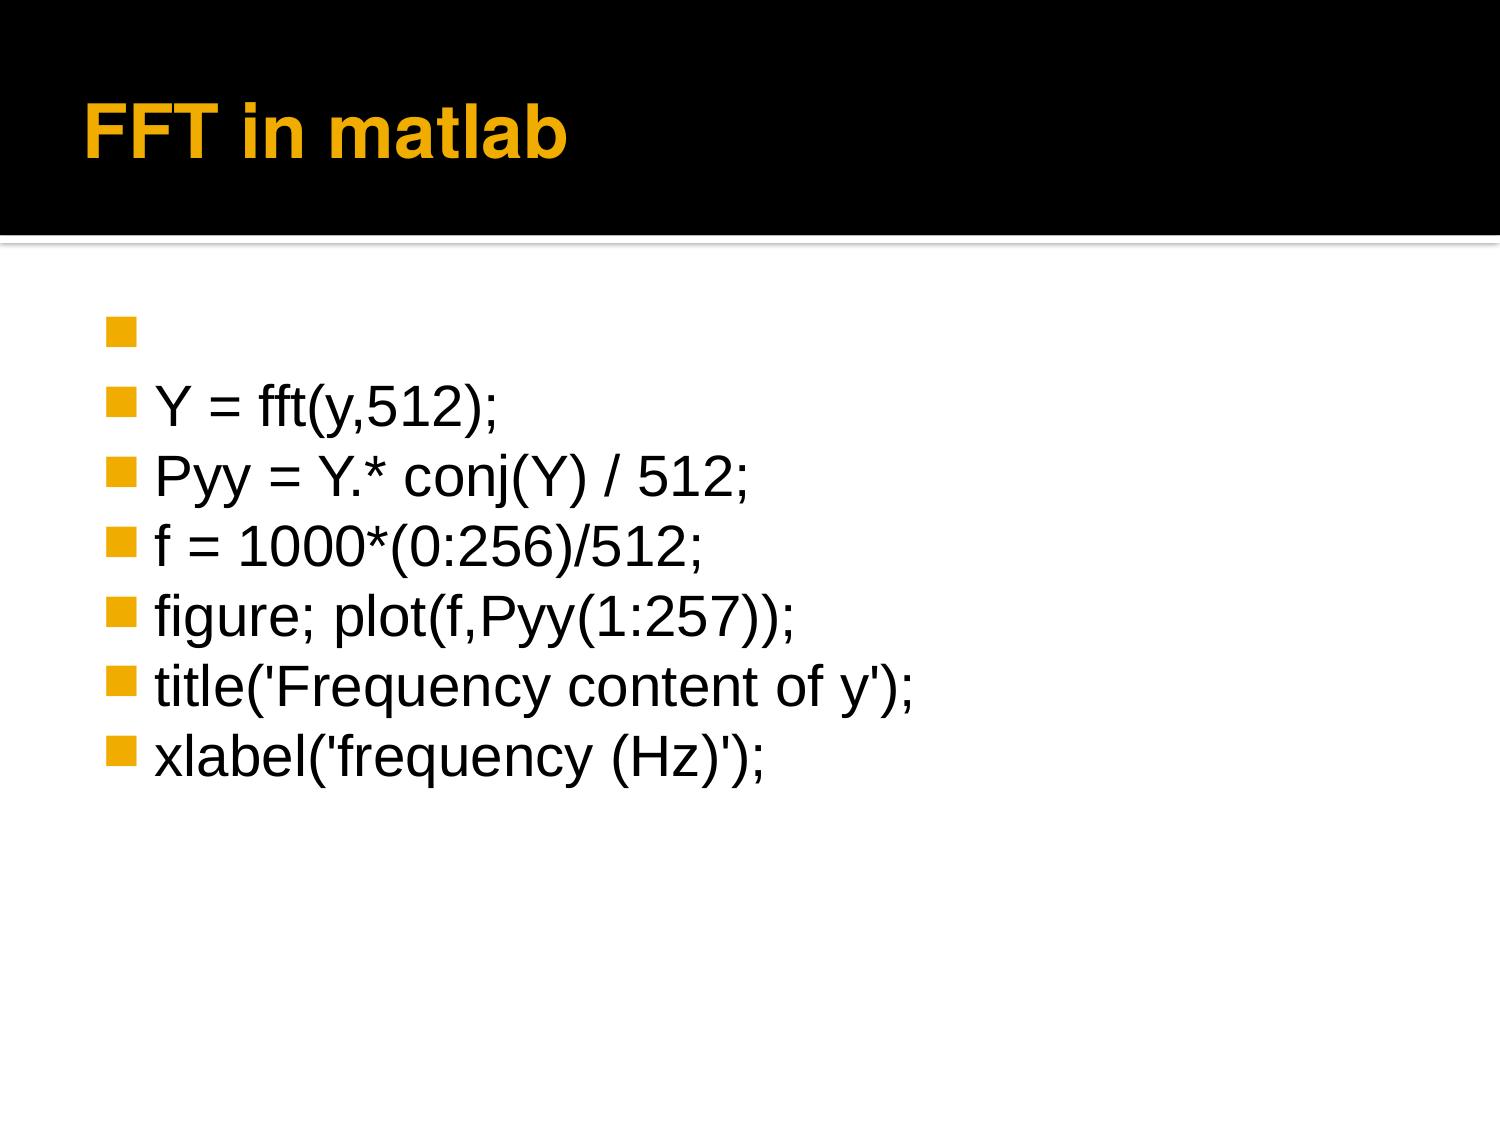

# FFT in matlab

Y = fft(y,512);
Pyy = Y.* conj(Y) / 512;
f = 1000*(0:256)/512;
figure; plot(f,Pyy(1:257));
title('Frequency content of y');
xlabel('frequency (Hz)');